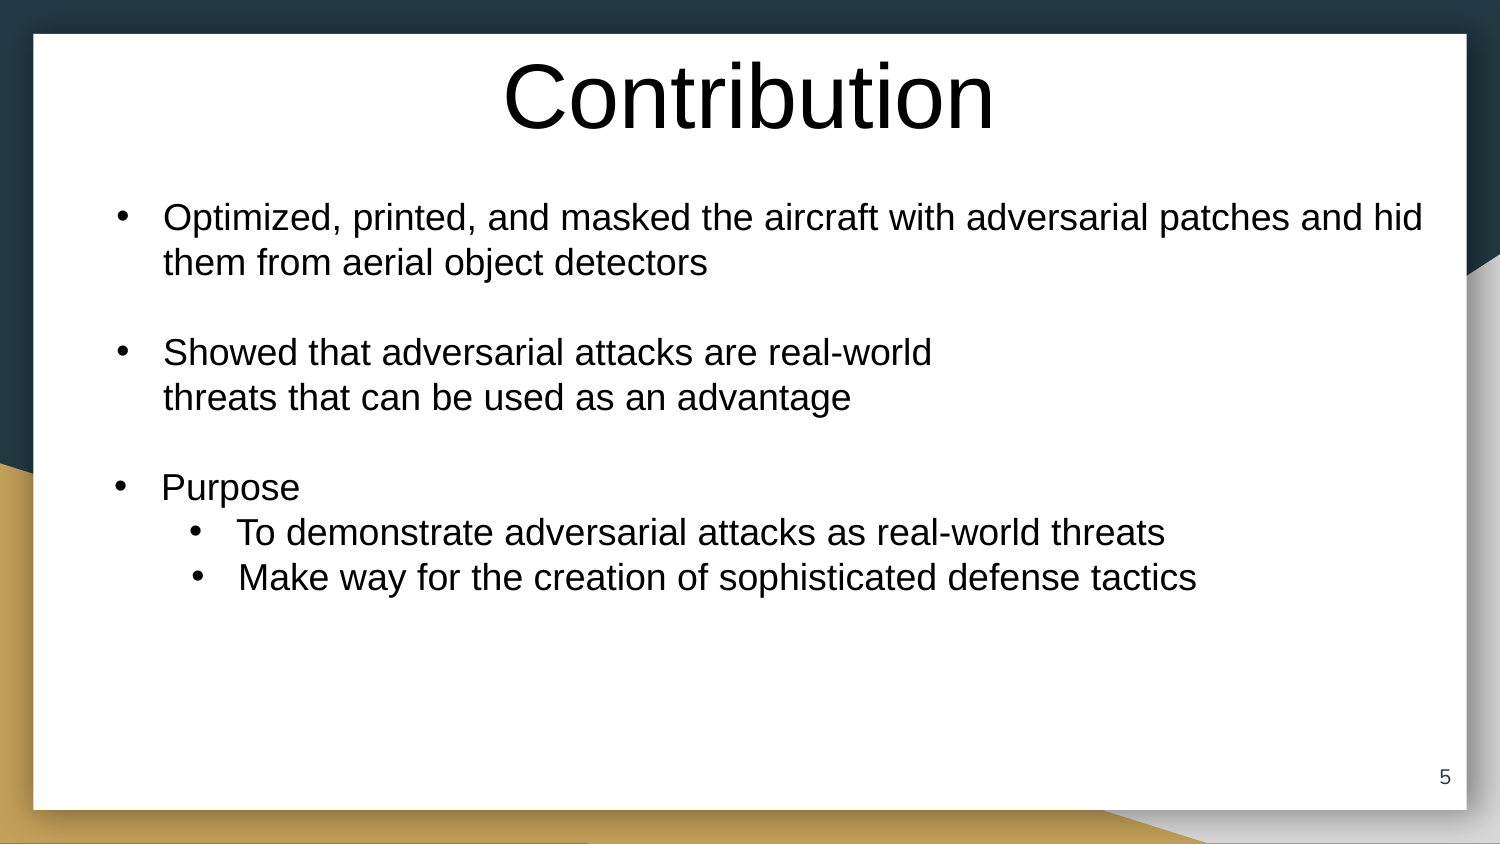

# Contribution
Optimized, printed, and masked the aircraft with adversarial patches and hid them from aerial object detectors

Showed that adversarial attacks are real-world
threats that can be used as an advantage

Purpose
To demonstrate adversarial attacks as real-world threats
Make way for the creation of sophisticated defense tactics
5